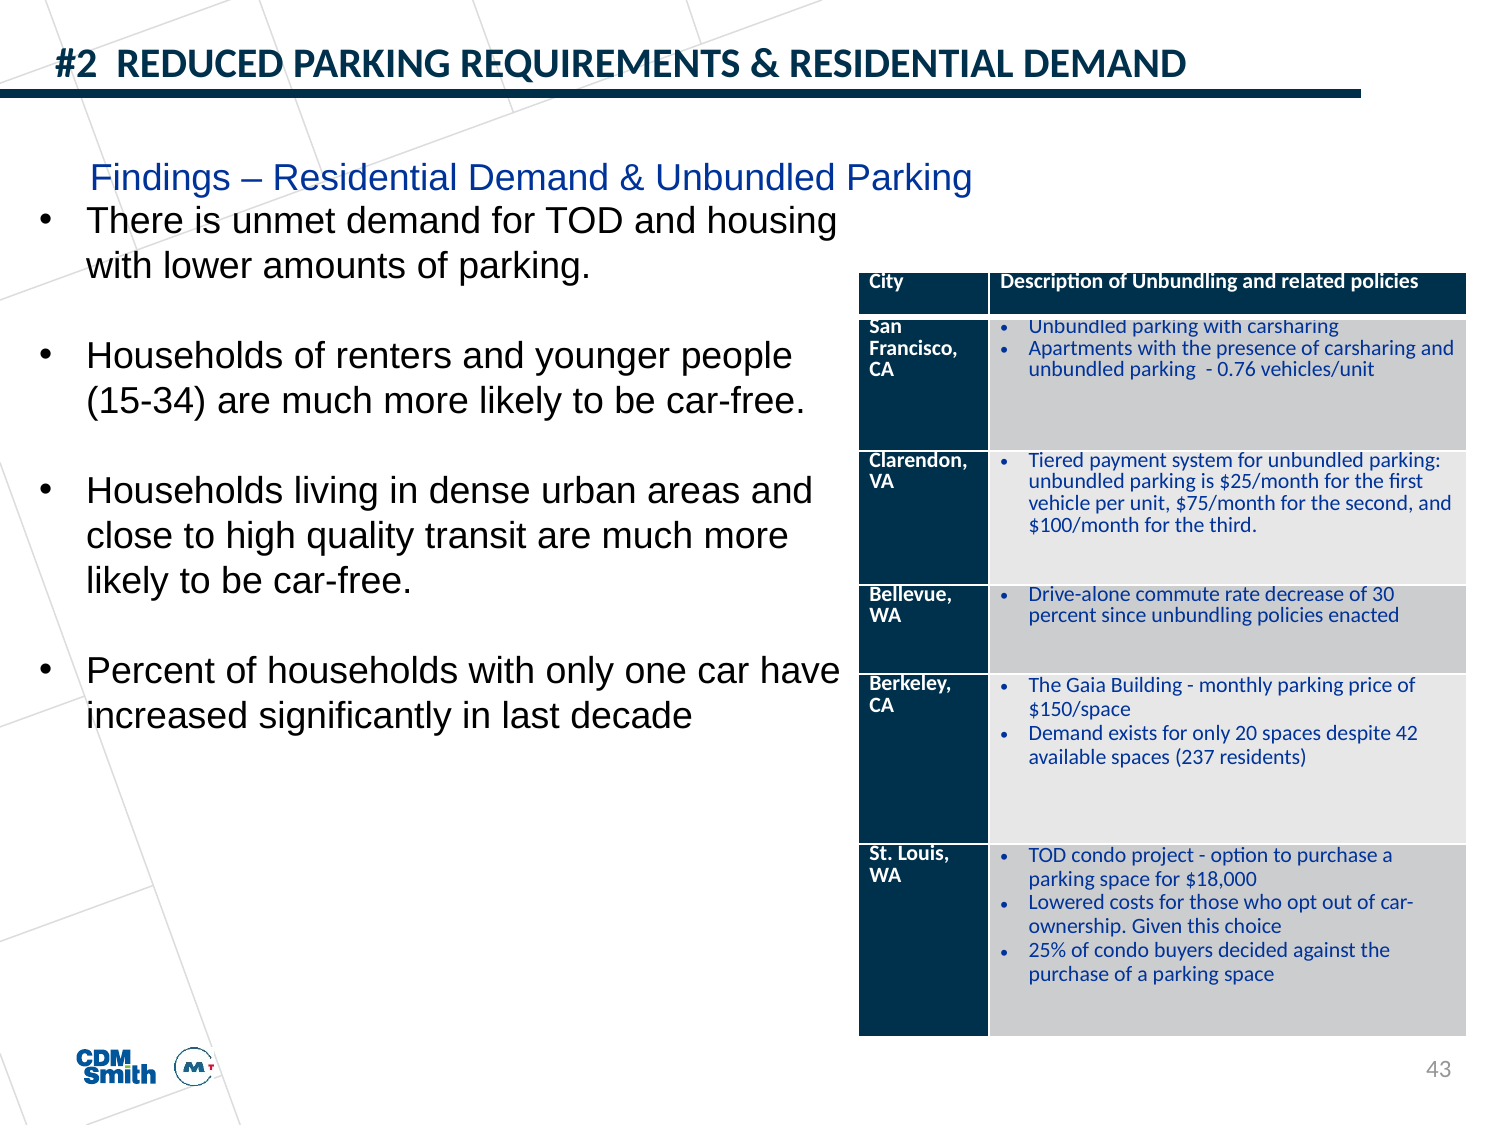

# #2  REDUCED PARKING REQUIREMENTS & RESIDENTIAL DEMAND
Findings – Residential Demand & Unbundled Parking

There is unmet demand for TOD and housing with lower amounts of parking.

Households of renters and younger people (15-34) are much more likely to be car-free.
Households living in dense urban areas and close to high quality transit are much more likely to be car-free.
Percent of households with only one car have increased significantly in last decade

| City | Description of Unbundling and related policies |
| --- | --- |
| San Francisco, CA | Unbundled parking with carsharing Apartments with the presence of carsharing and unbundled parking - 0.76 vehicles/unit |
| Clarendon,VA | Tiered payment system for unbundled parking: unbundled parking is $25/month for the first vehicle per unit, $75/month for the second, and $100/month for the third. |
| Bellevue, WA | Drive-alone commute rate decrease of 30 percent since unbundling policies enacted |
| Berkeley, CA | The Gaia Building - monthly parking price of $150/space Demand exists for only 20 spaces despite 42 available spaces (237 residents) |
| St. Louis, WA | TOD condo project - option to purchase a parking space for $18,000 Lowered costs for those who opt out of car-ownership. Given this choice 25% of condo buyers decided against the purchase of a parking space |
43